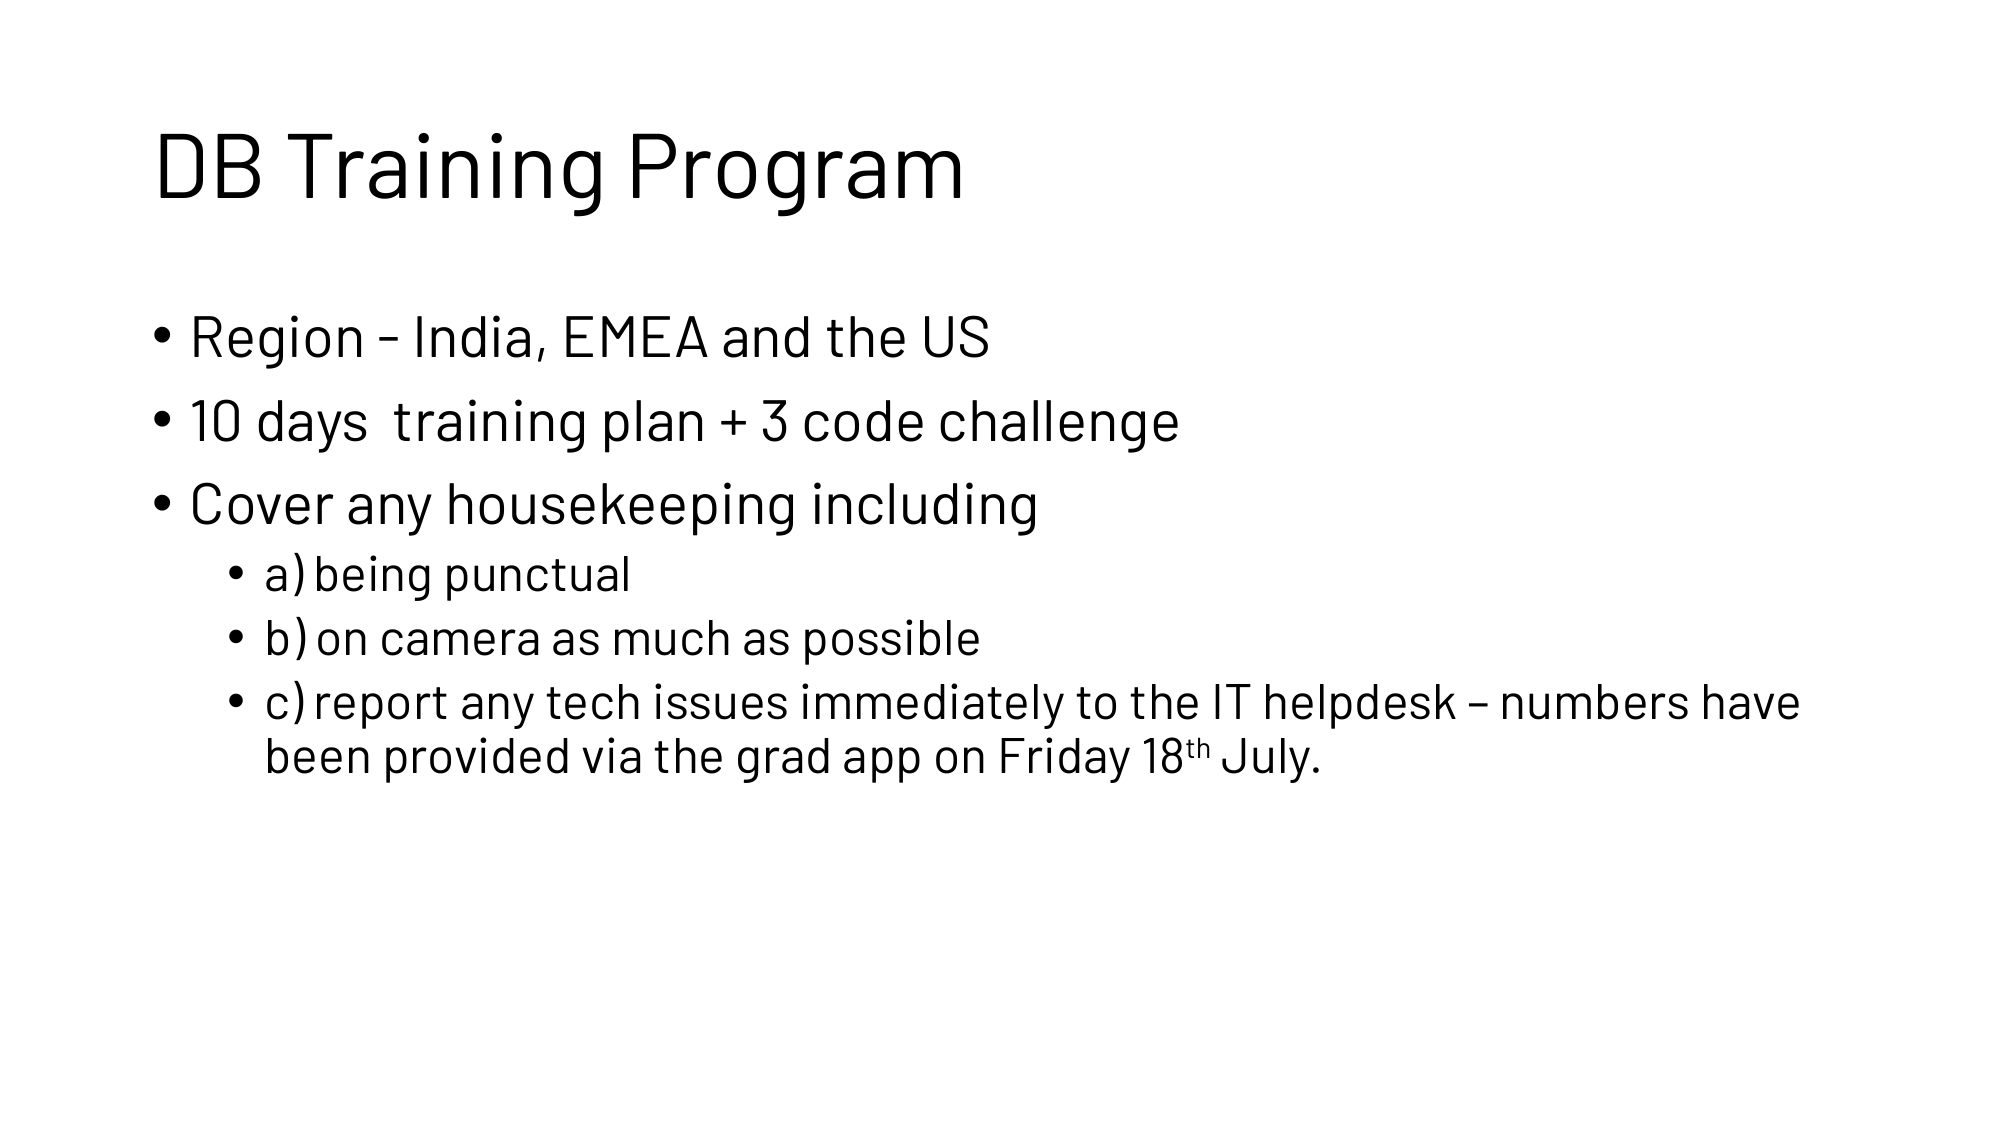

# DB Training Program
Region - India, EMEA and the US
10 days  training plan + 3 code challenge
Cover any housekeeping including
a) being punctual
b) on camera as much as possible
c) report any tech issues immediately to the IT helpdesk – numbers have been provided via the grad app on Friday 18th July.